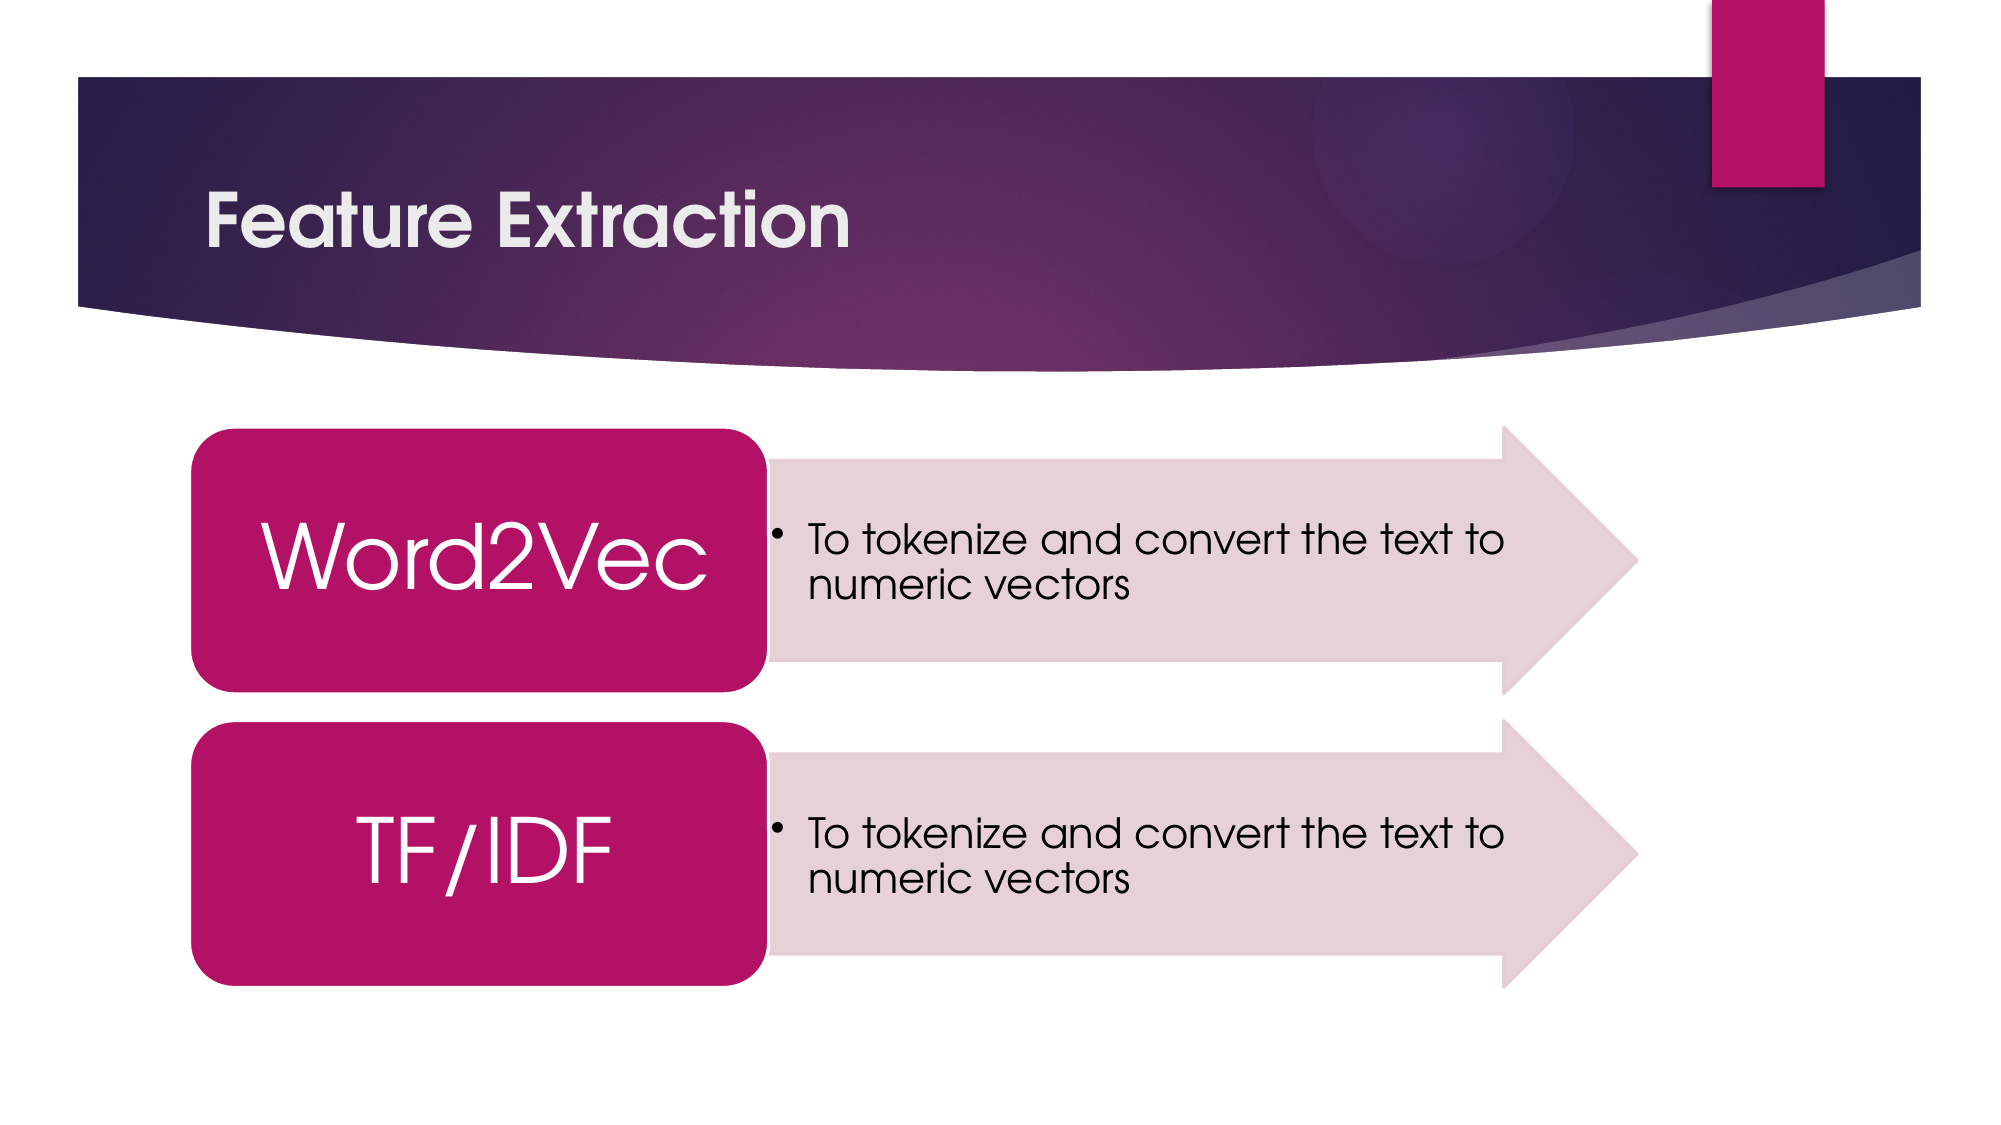

# Feature Extraction

To tokenize and convert the text to numeric vectors
Word2Vec

To tokenize and convert the text to numeric vectors
TF/IDF